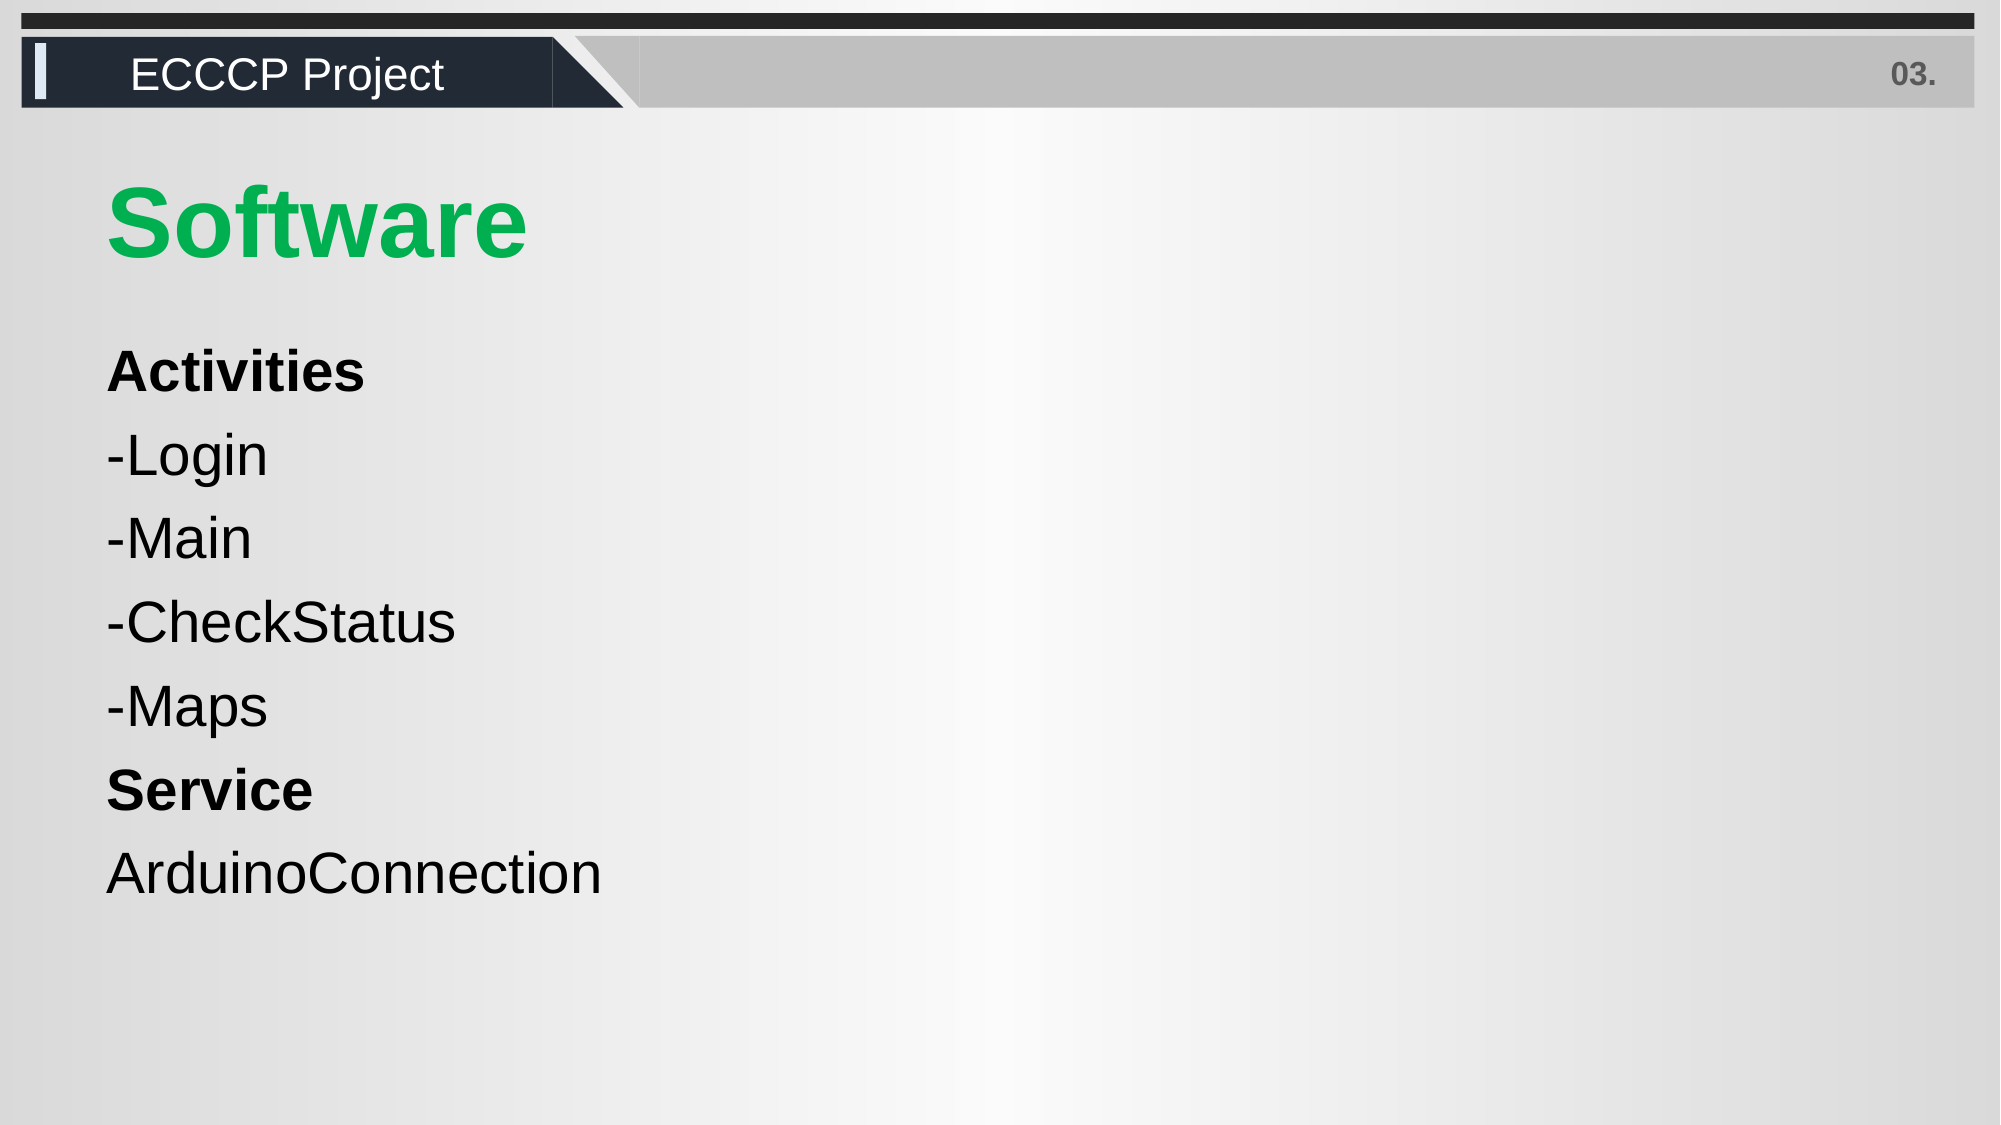

ECCCP Project

03.
# Software
Activities
-Login
-Main
-CheckStatus
-Maps
Service
ArduinoConnection